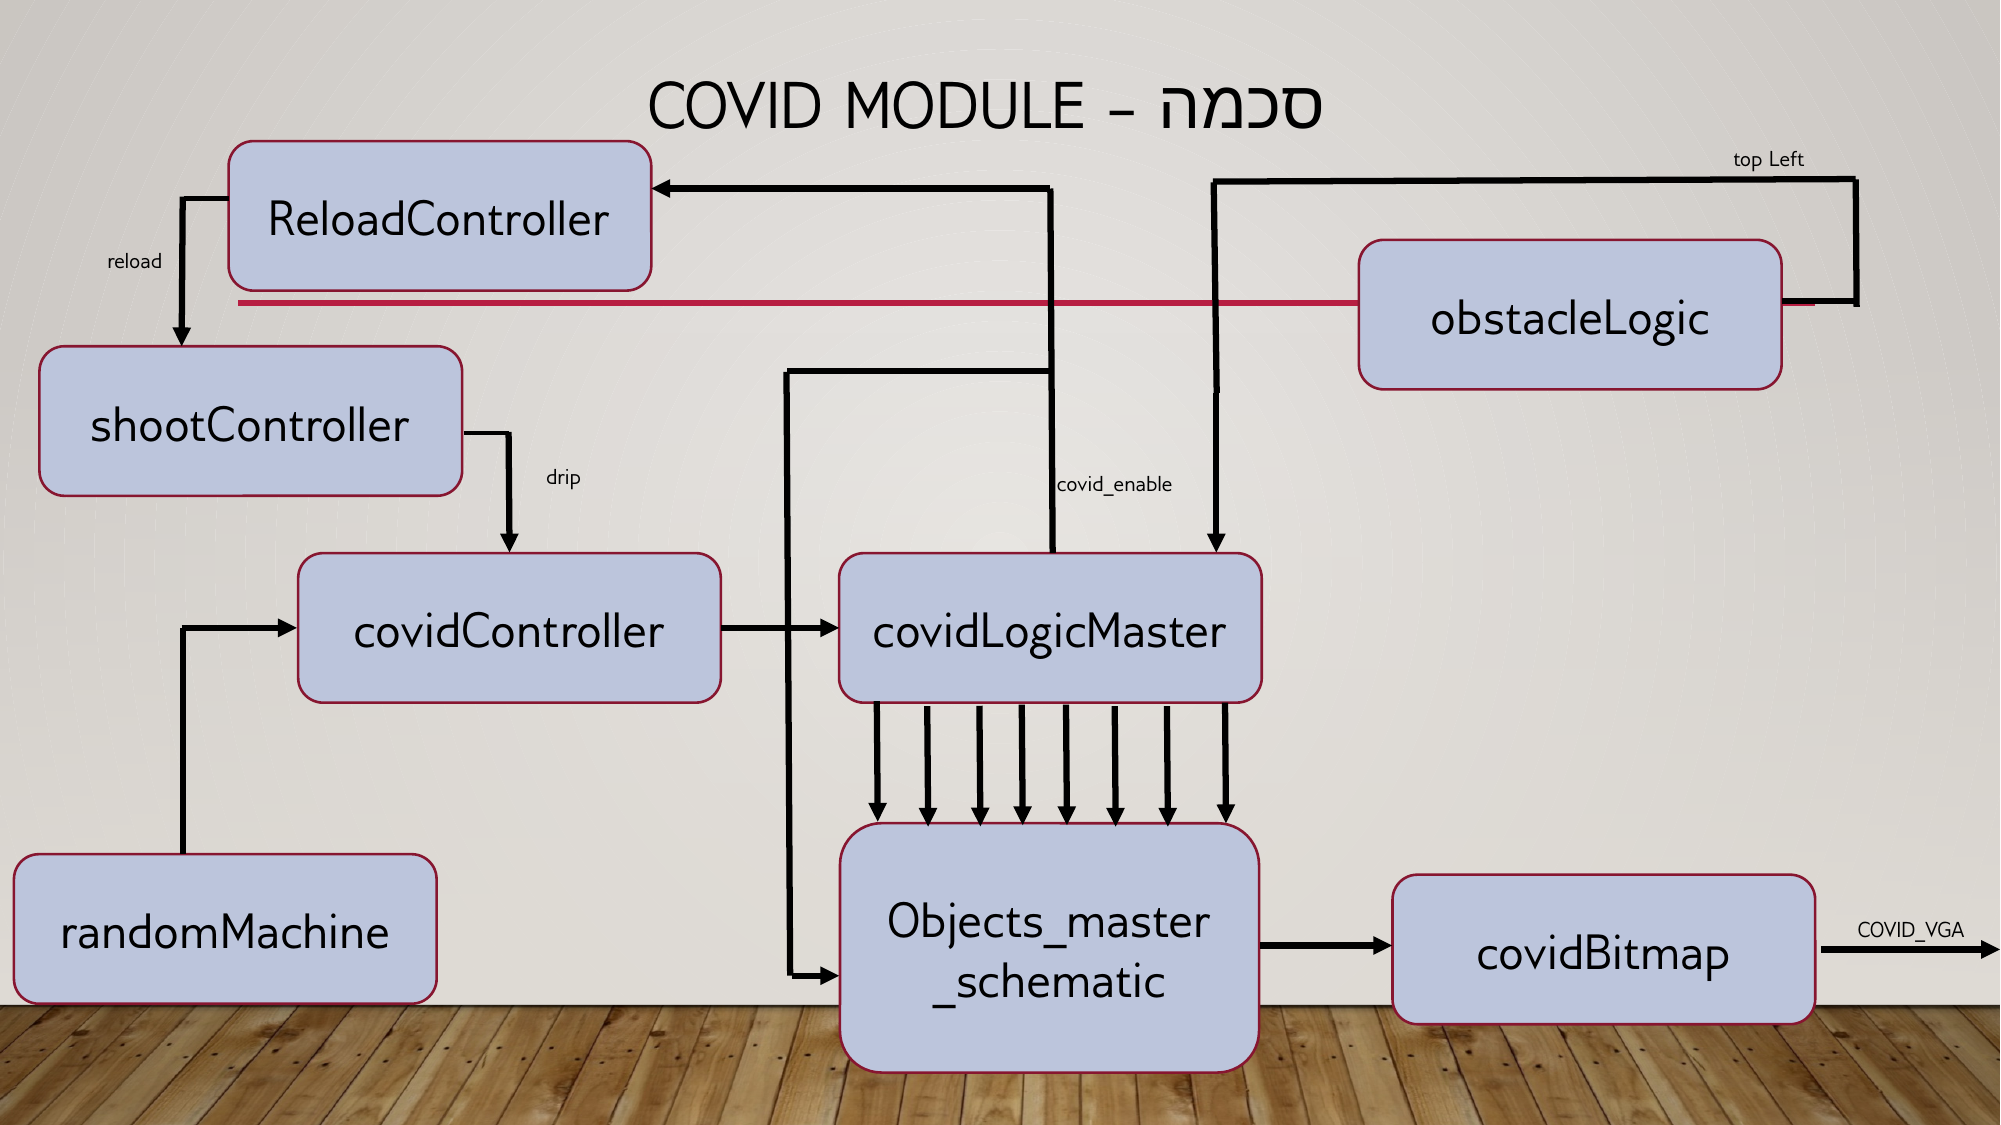

# Covid module – סכמה
ReloadController
top Left
reload
obstacleLogic
shootController
drip
covid_enable
covidController
covidLogicMaster
Objects_master
_schematic
randomMachine
covidBitmap
COVID_VGA